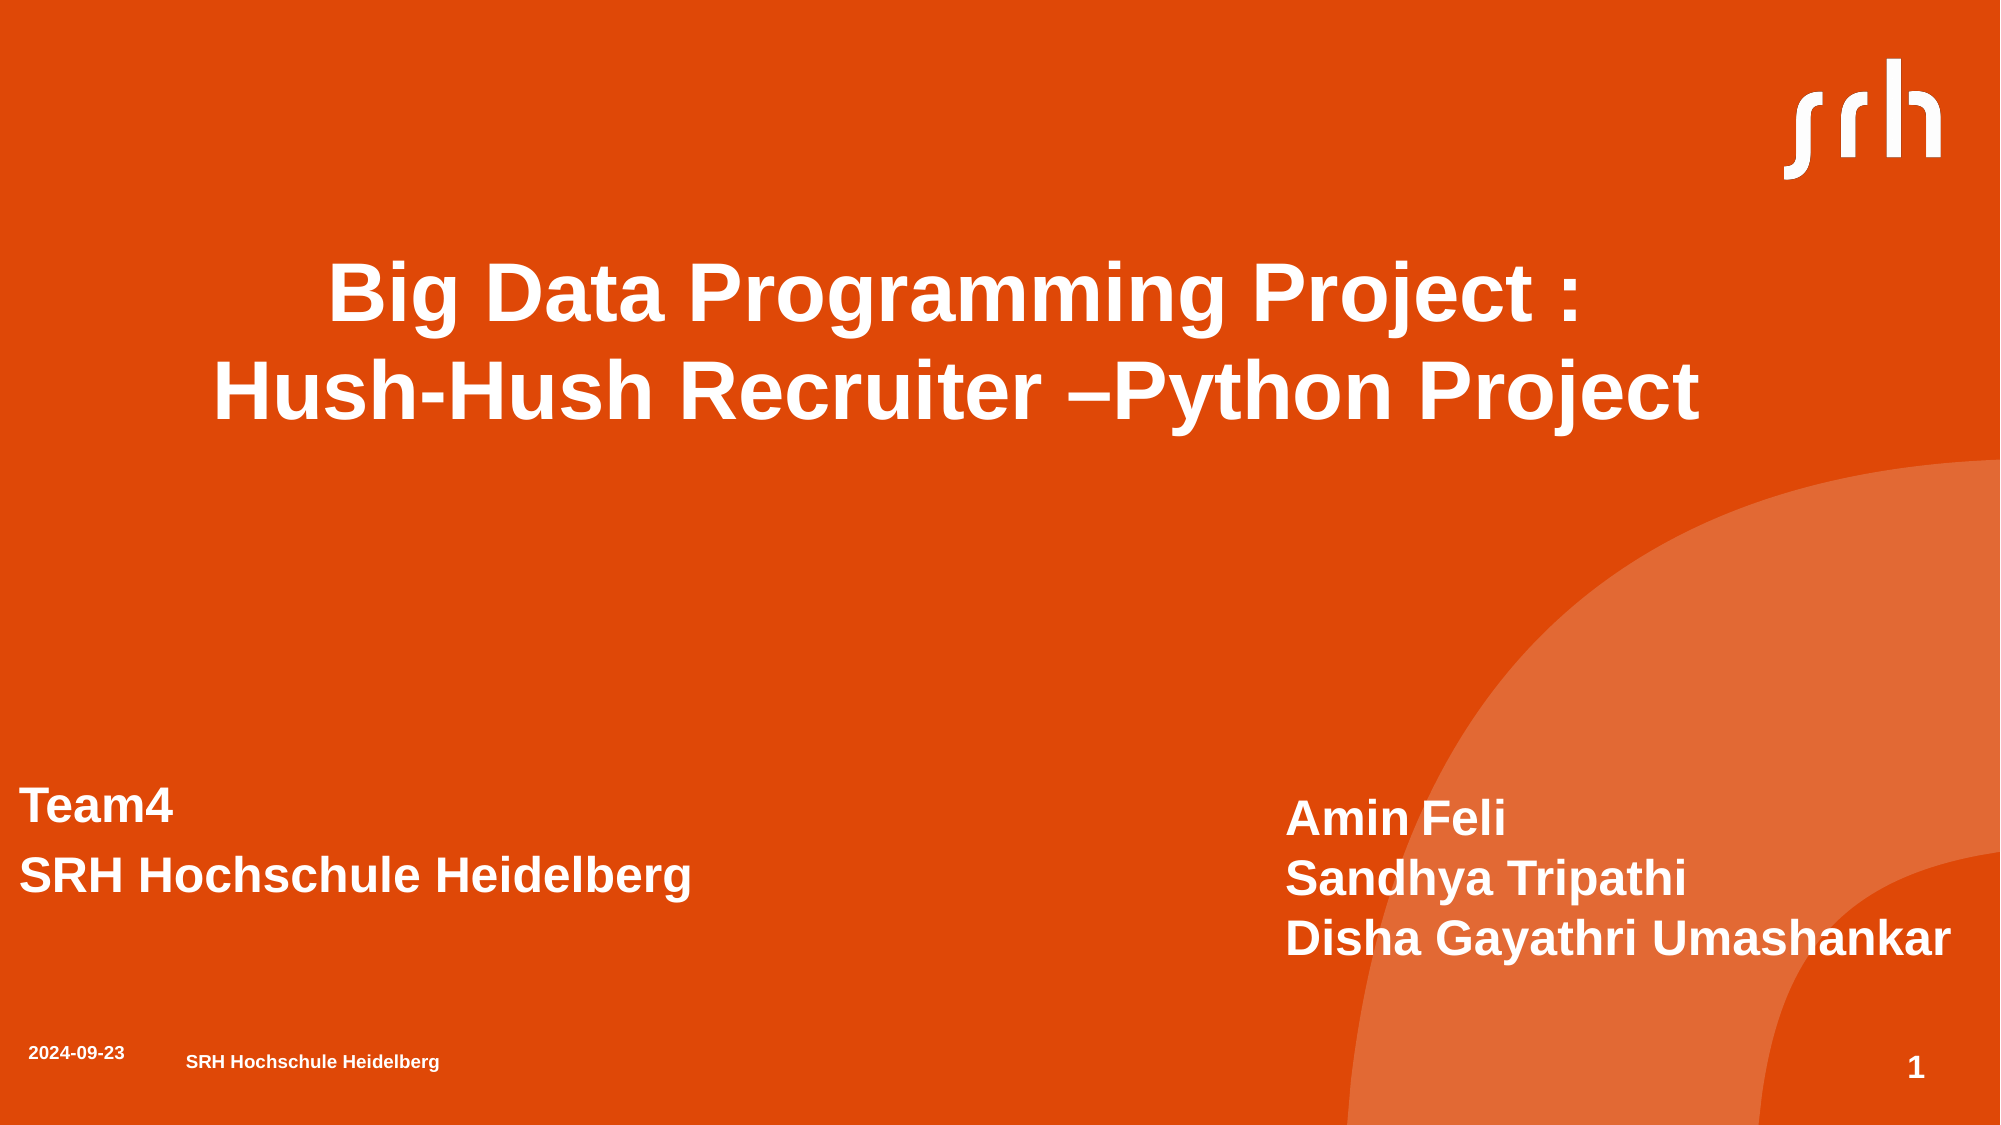

# Big Data Programming Project : Hush-Hush Recruiter –Python Project
Team4
Amin Feli
Sandhya Tripathi
Disha Gayathri Umashankar
SRH Hochschule Heidelberg
2024-09-23
SRH Hochschule Heidelberg
1